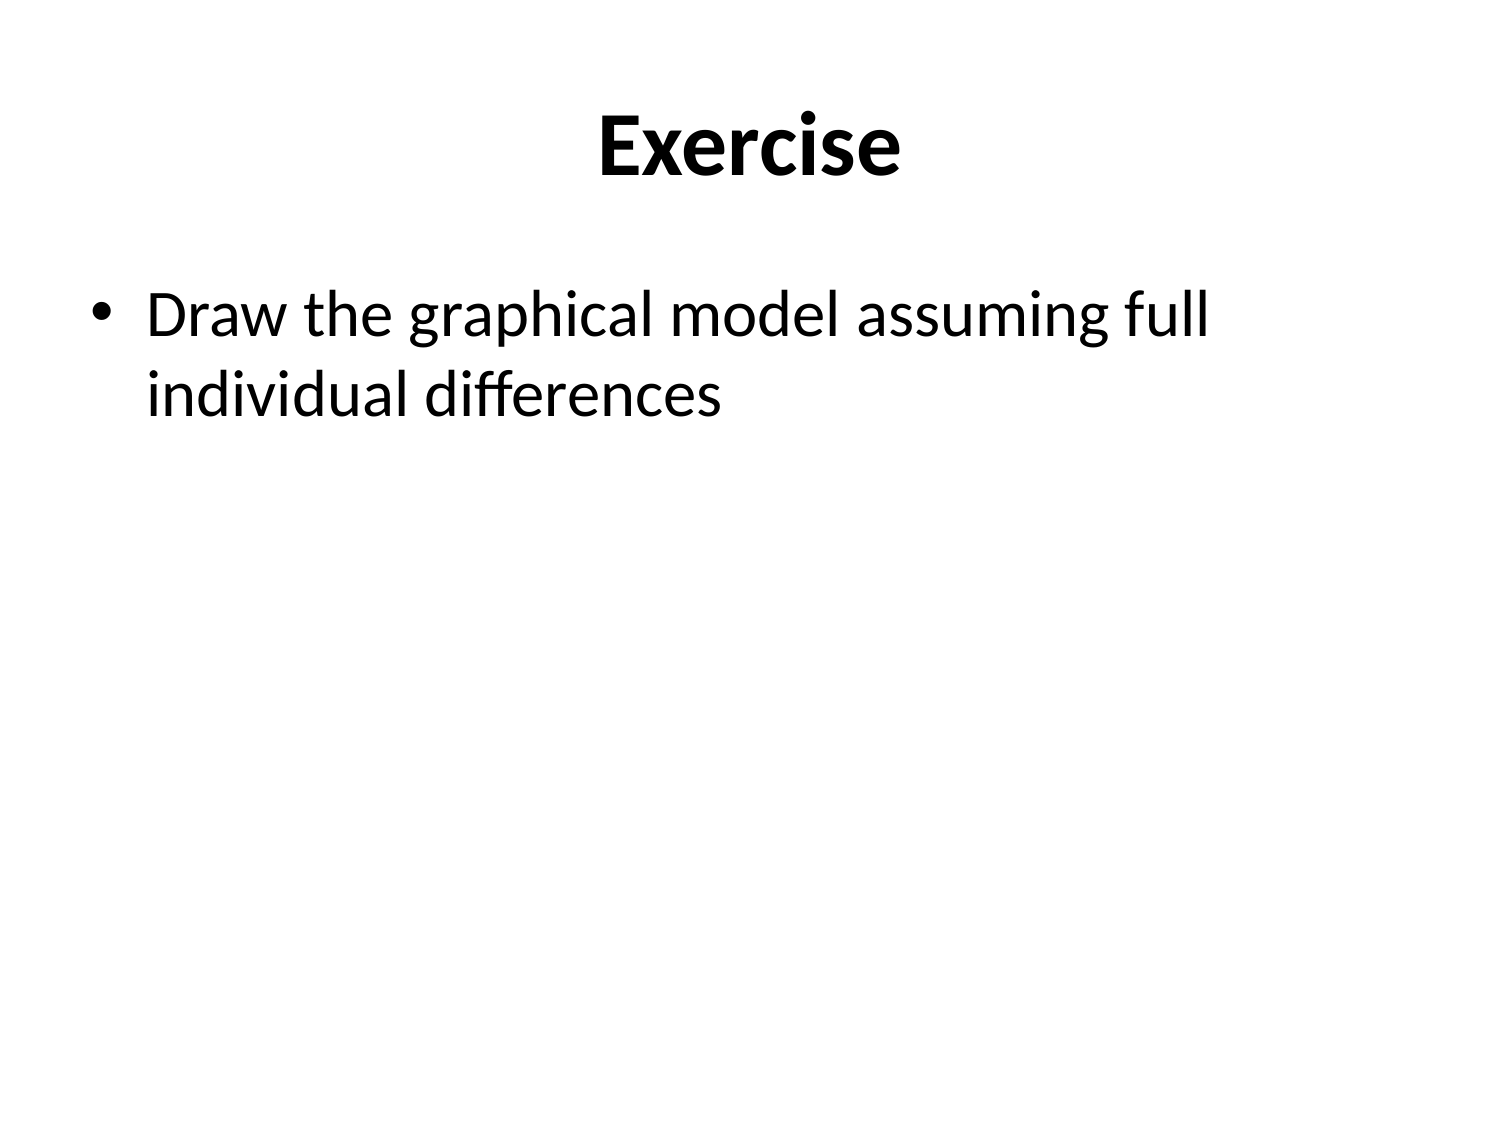

# Exercise
Draw the graphical model assuming full individual differences